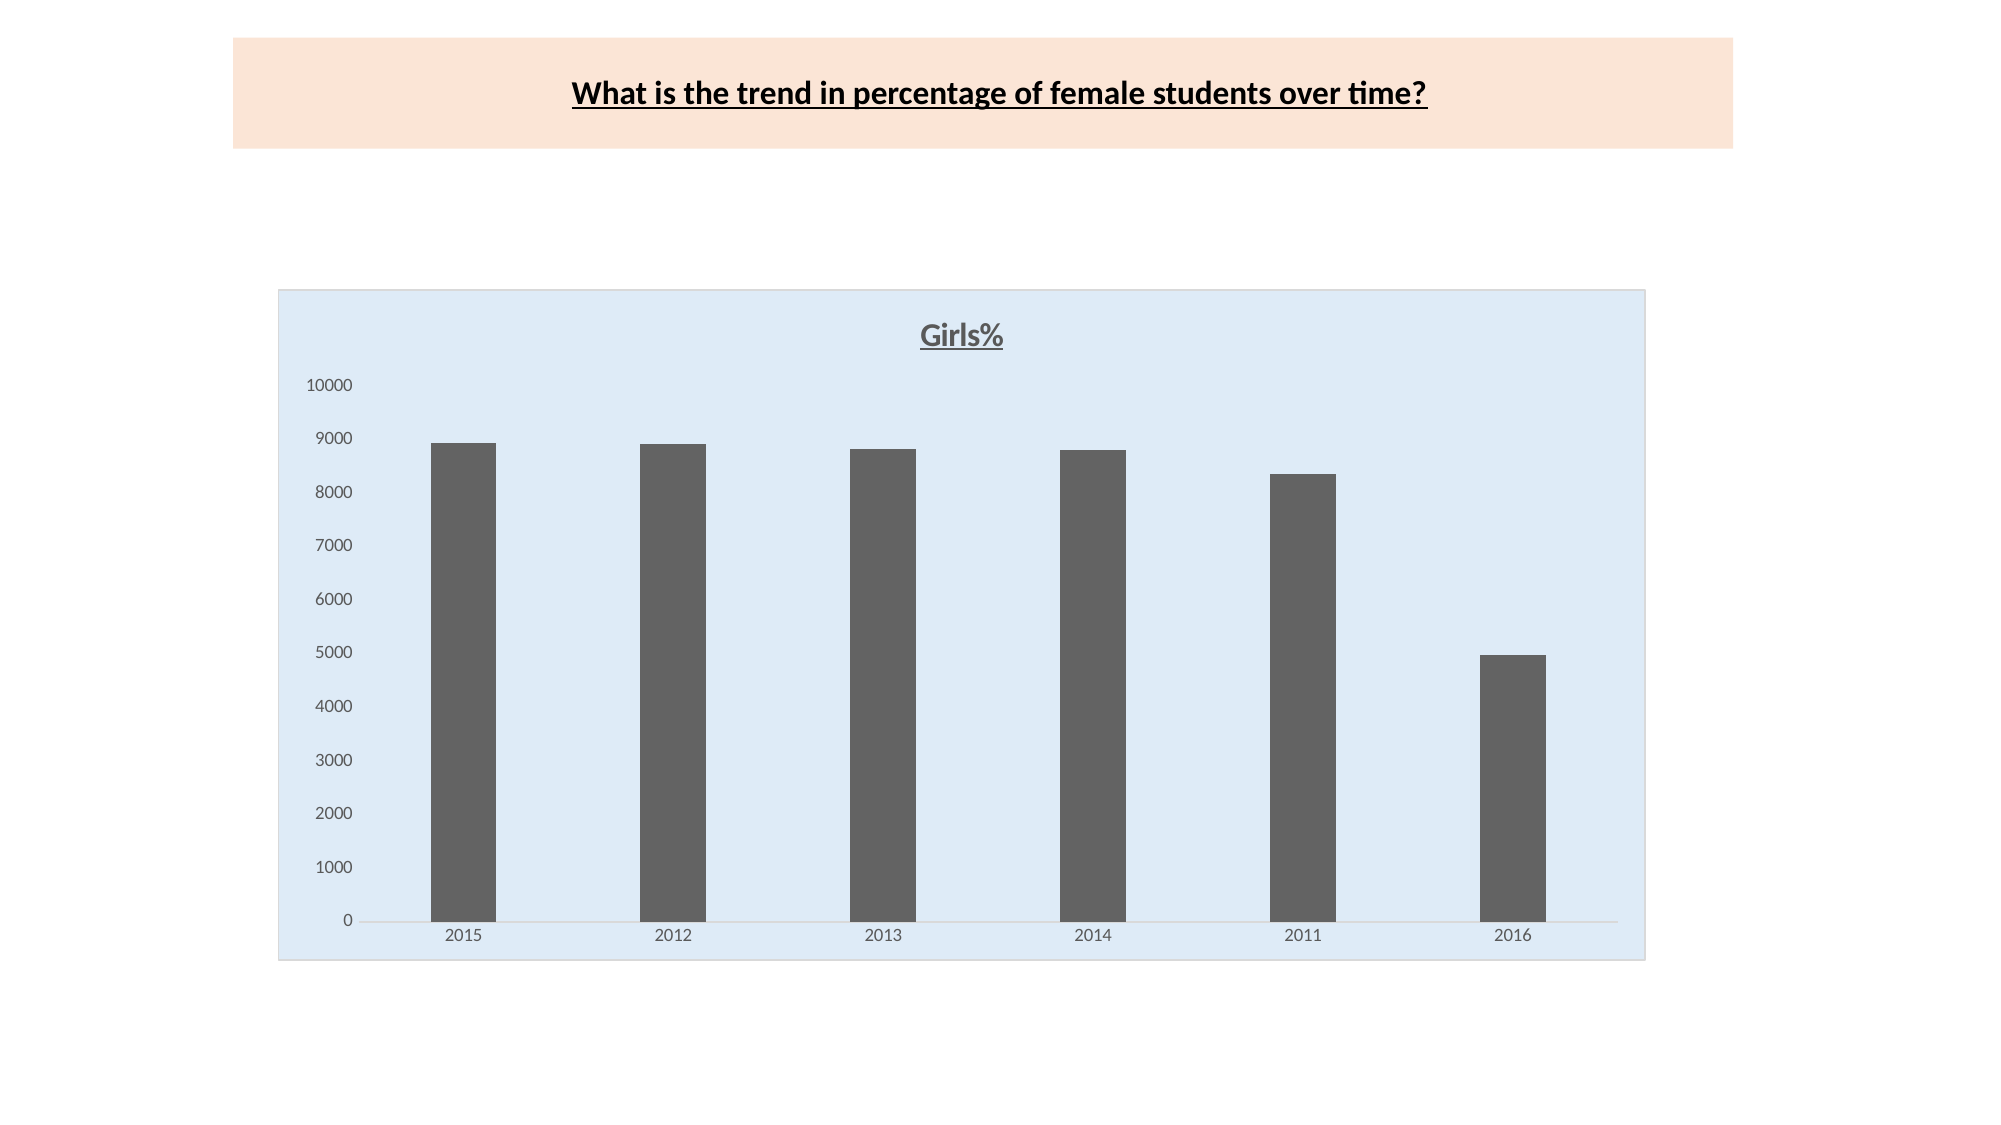

#
What is the trend in percentage of female students over time?

### Chart:

| Category | Girls% |
|---|---|
| 2015 | 8944.0 |
| 2012 | 8923.0 |
| 2013 | 8830.0 |
| 2014 | 8813.0 |
| 2011 | 8376.0 |
| 2016 | 4977.0 |